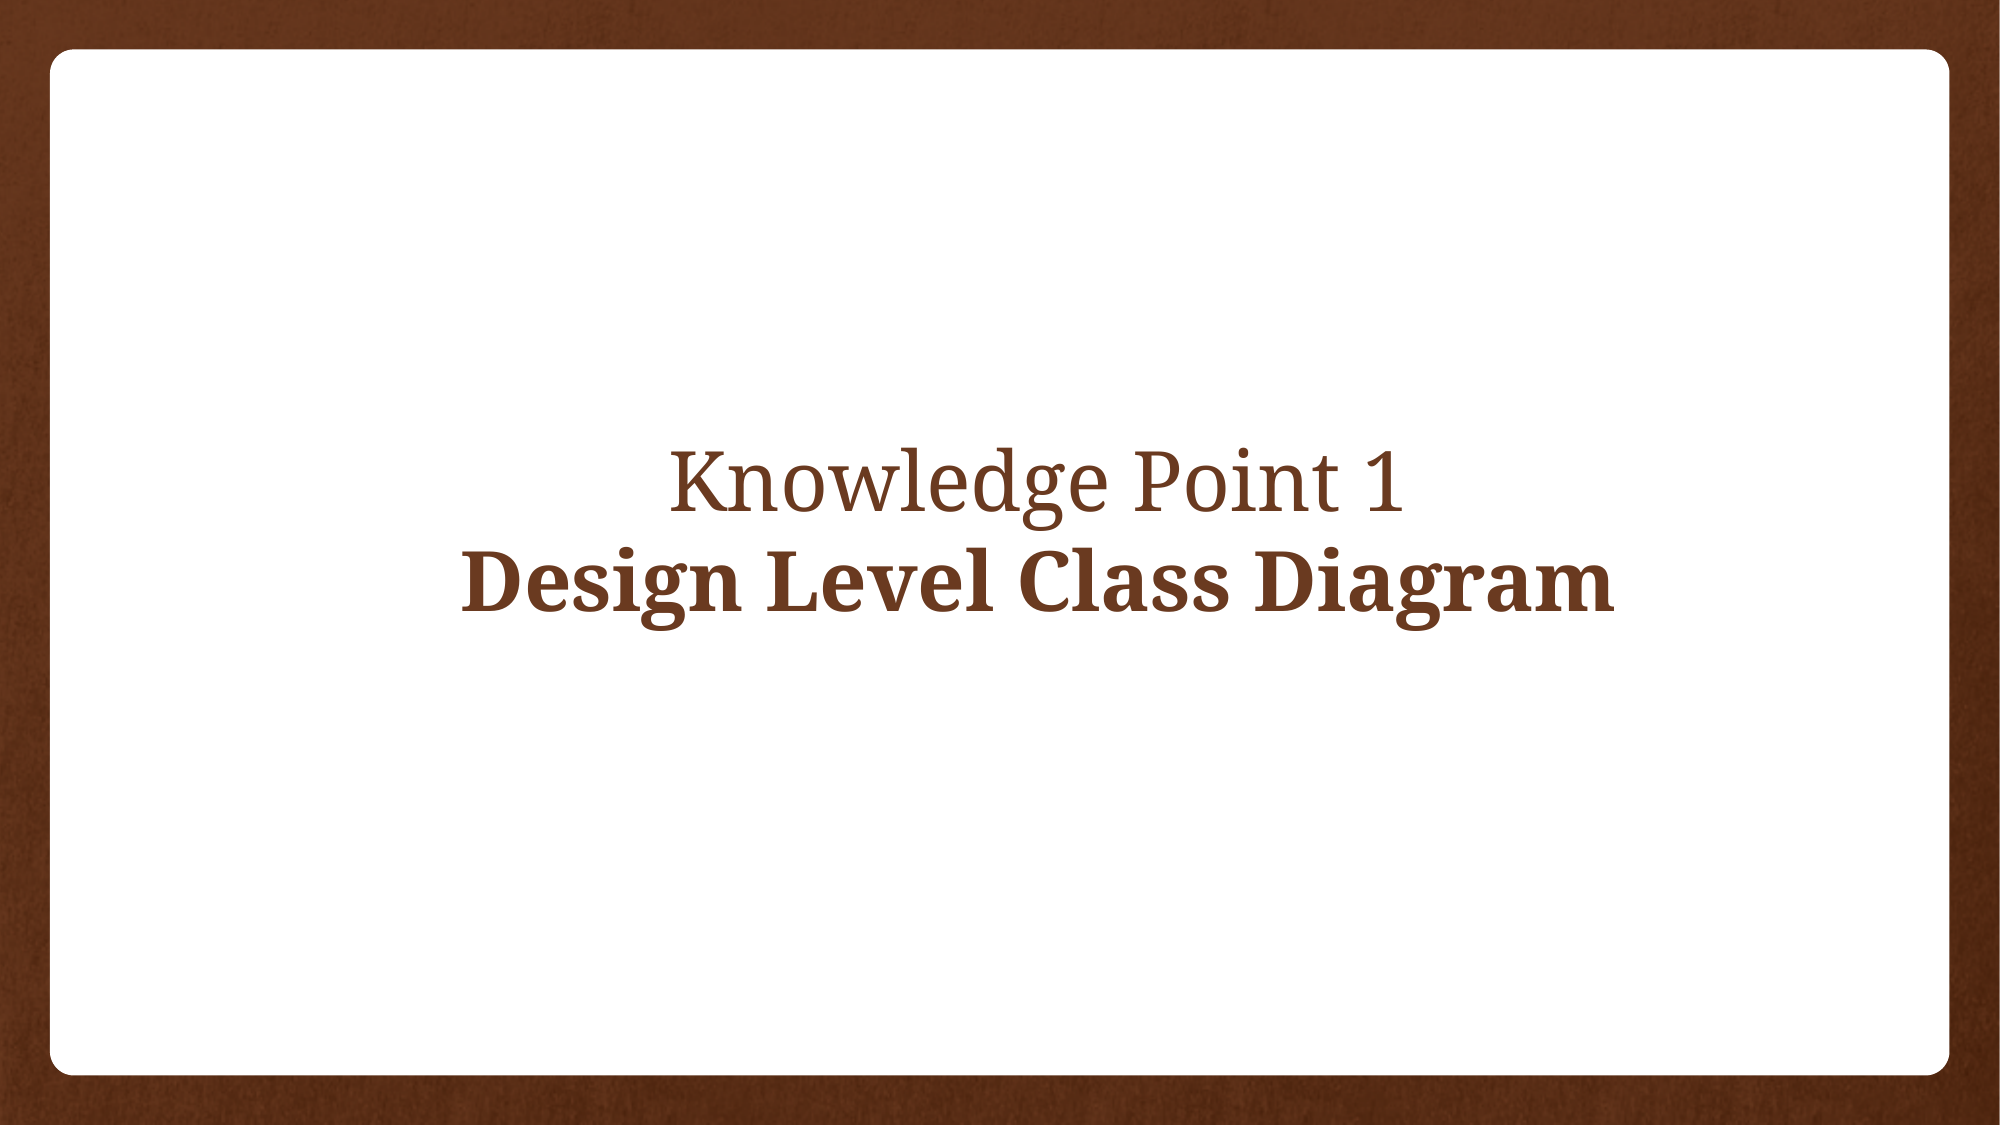

# Knowledge Point 1 Design Level Class Diagram